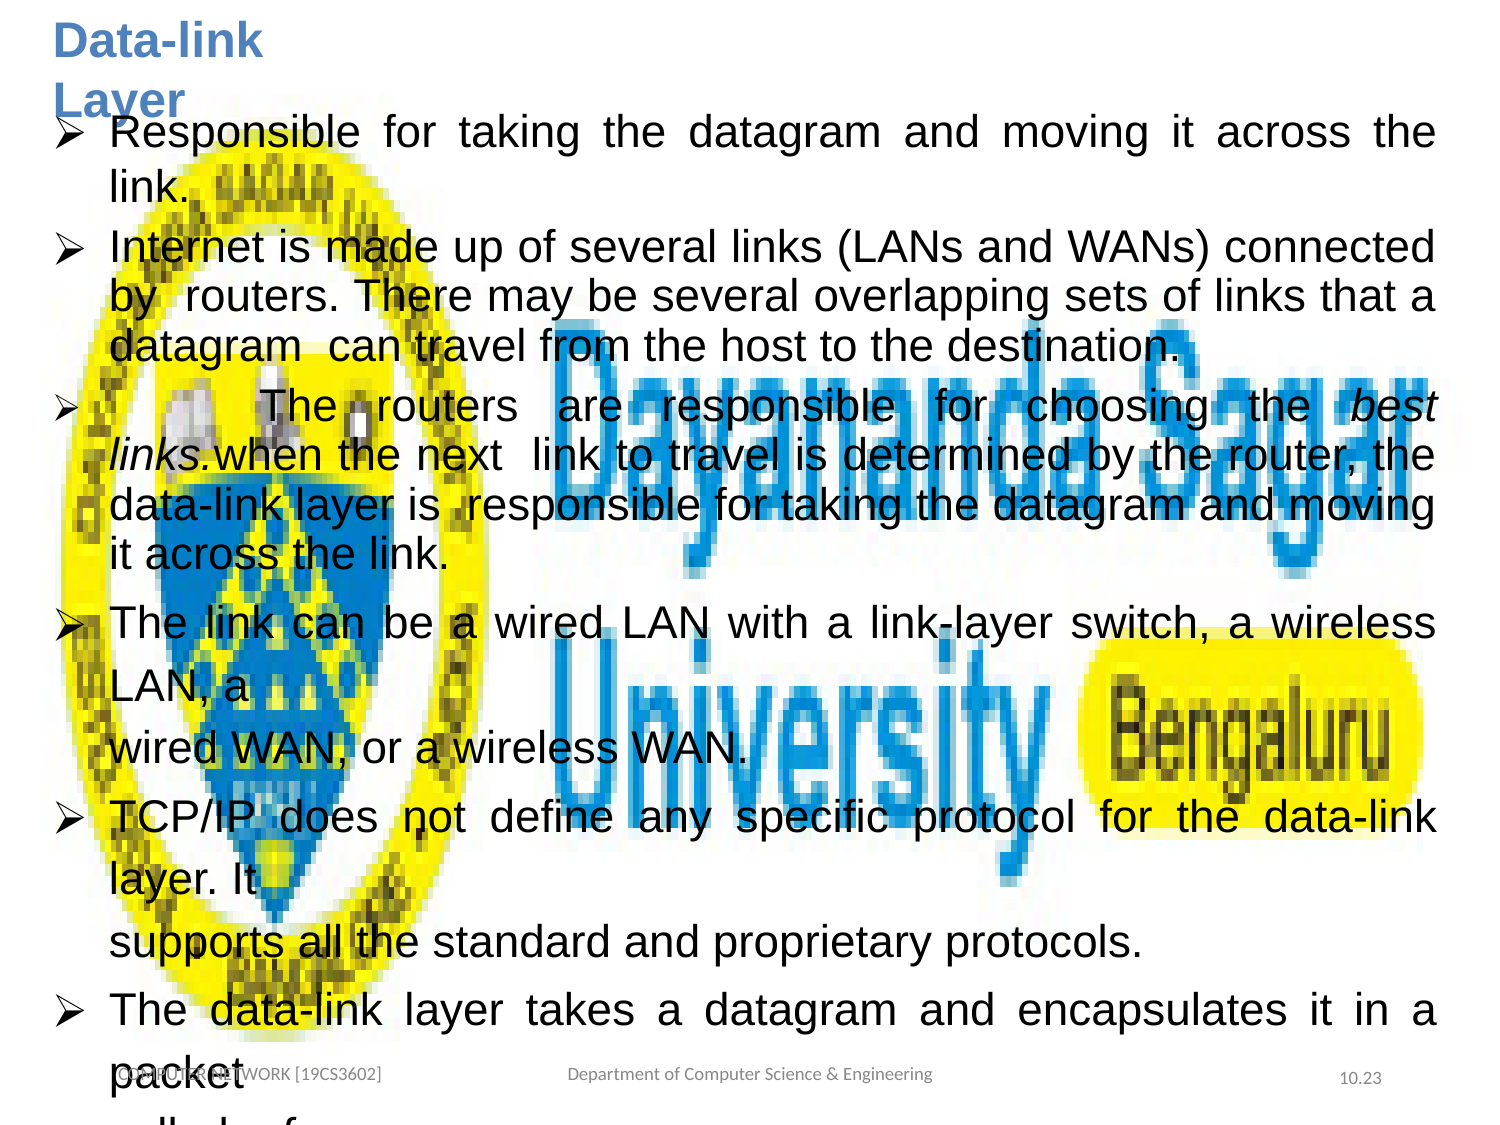

# Data-link Layer
Responsible for taking the datagram and moving it across the link.
Internet is made up of several links (LANs and WANs) connected by  routers. There may be several overlapping sets of links that a datagram  can travel from the host to the destination.
	The routers are responsible for choosing the best links.when the next  link to travel is determined by the router, the data-link layer is  responsible for taking the datagram and moving it across the link.
The link can be a wired LAN with a link-layer switch, a wireless LAN, a
wired WAN, or a wireless WAN.
TCP/IP does not define any specific protocol for the data-link layer. It
supports all the standard and proprietary protocols.
The data-link layer takes a datagram and encapsulates it in a packet
called a frame.
Each link-layer protocol may provide a different service. Some link-layer  protocols provide complete error detection and correction, some  provide only error correction
COMPUTER NETWORK [19CS3602]
Department of Computer Science & Engineering
10.23